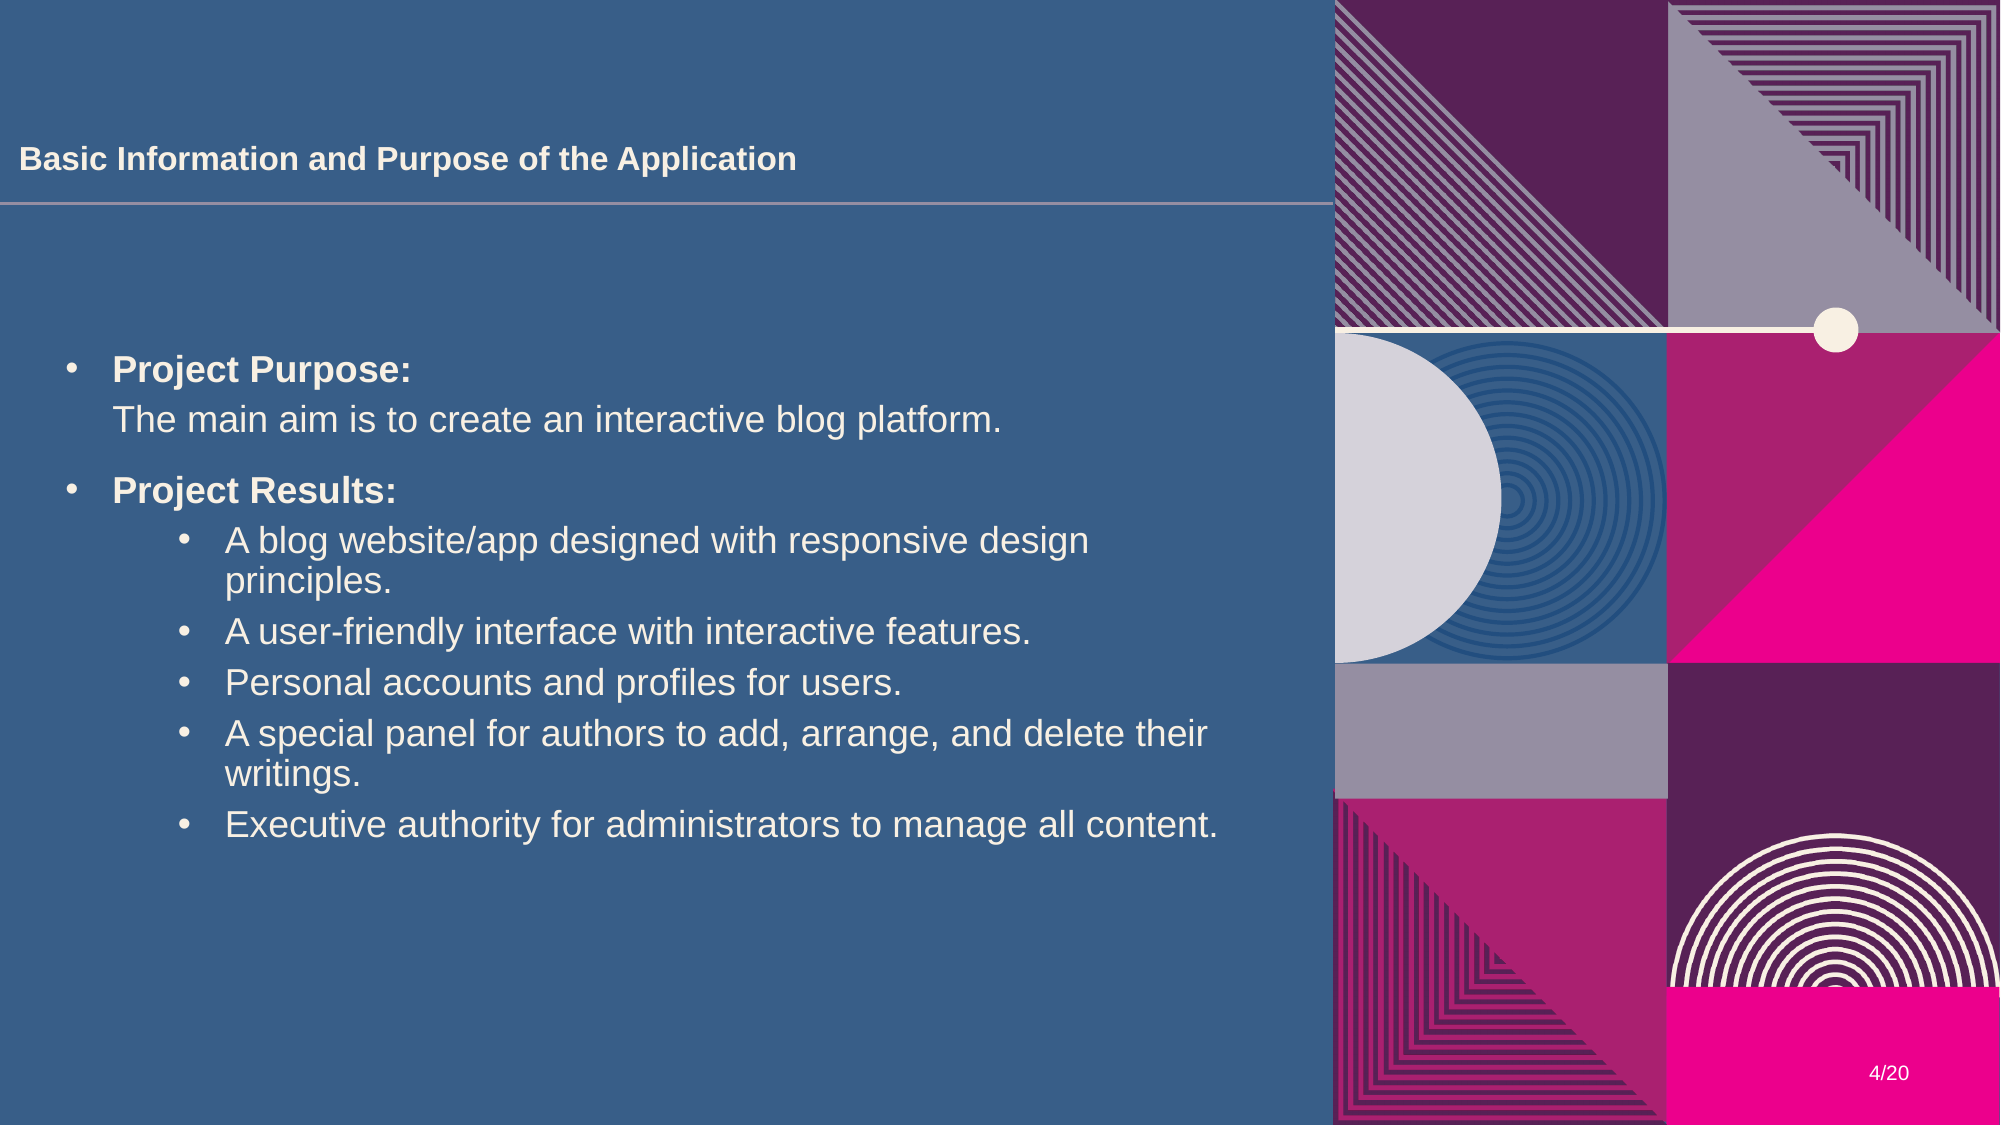

Basic Information and Purpose of the Application
Project Purpose:
The main aim is to create an interactive blog platform.
Project Results:
A blog website/app designed with responsive design principles.
A user-friendly interface with interactive features.
Personal accounts and profiles for users.
A special panel for authors to add, arrange, and delete their writings.
Executive authority for administrators to manage all content.
4/20